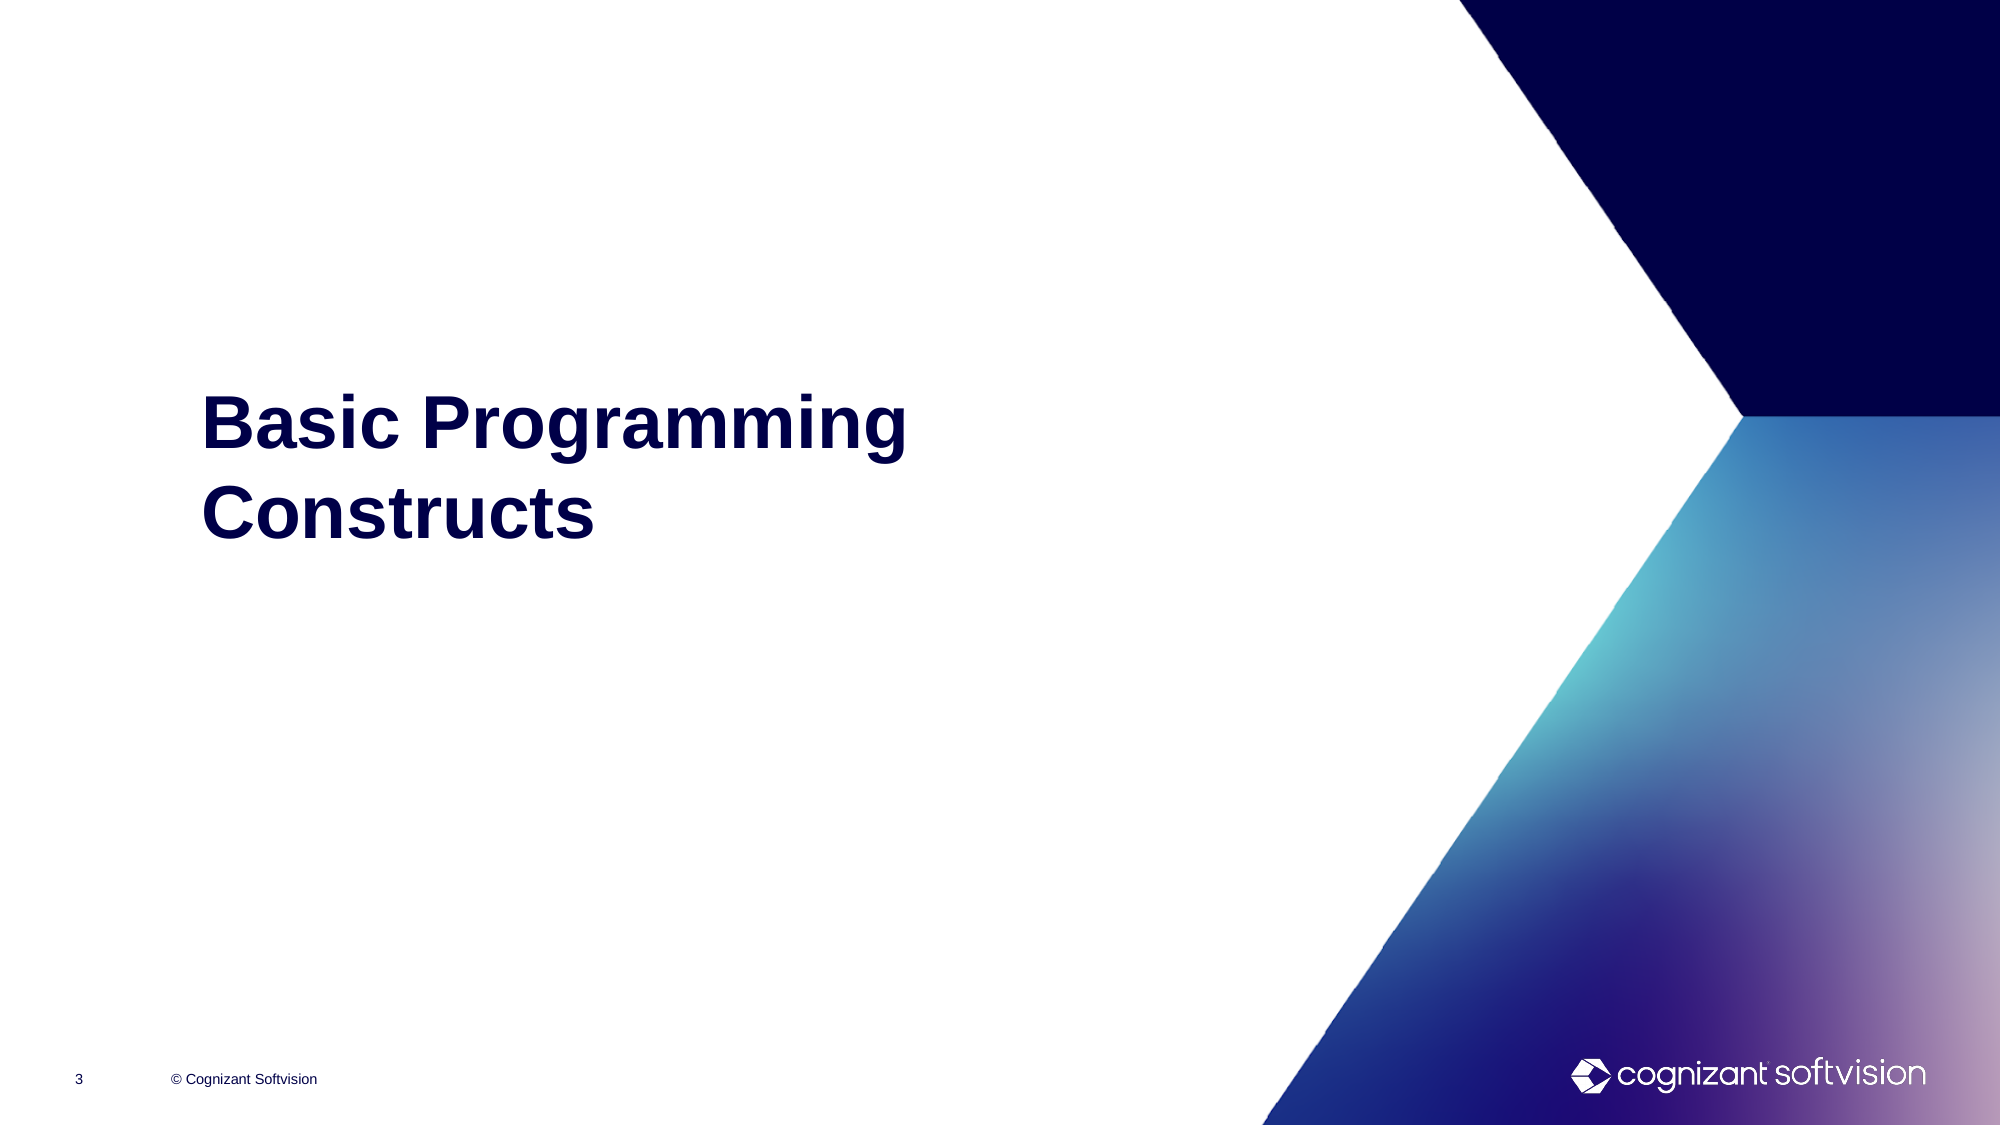

# Basic Programming Constructs
3
© Cognizant Softvision